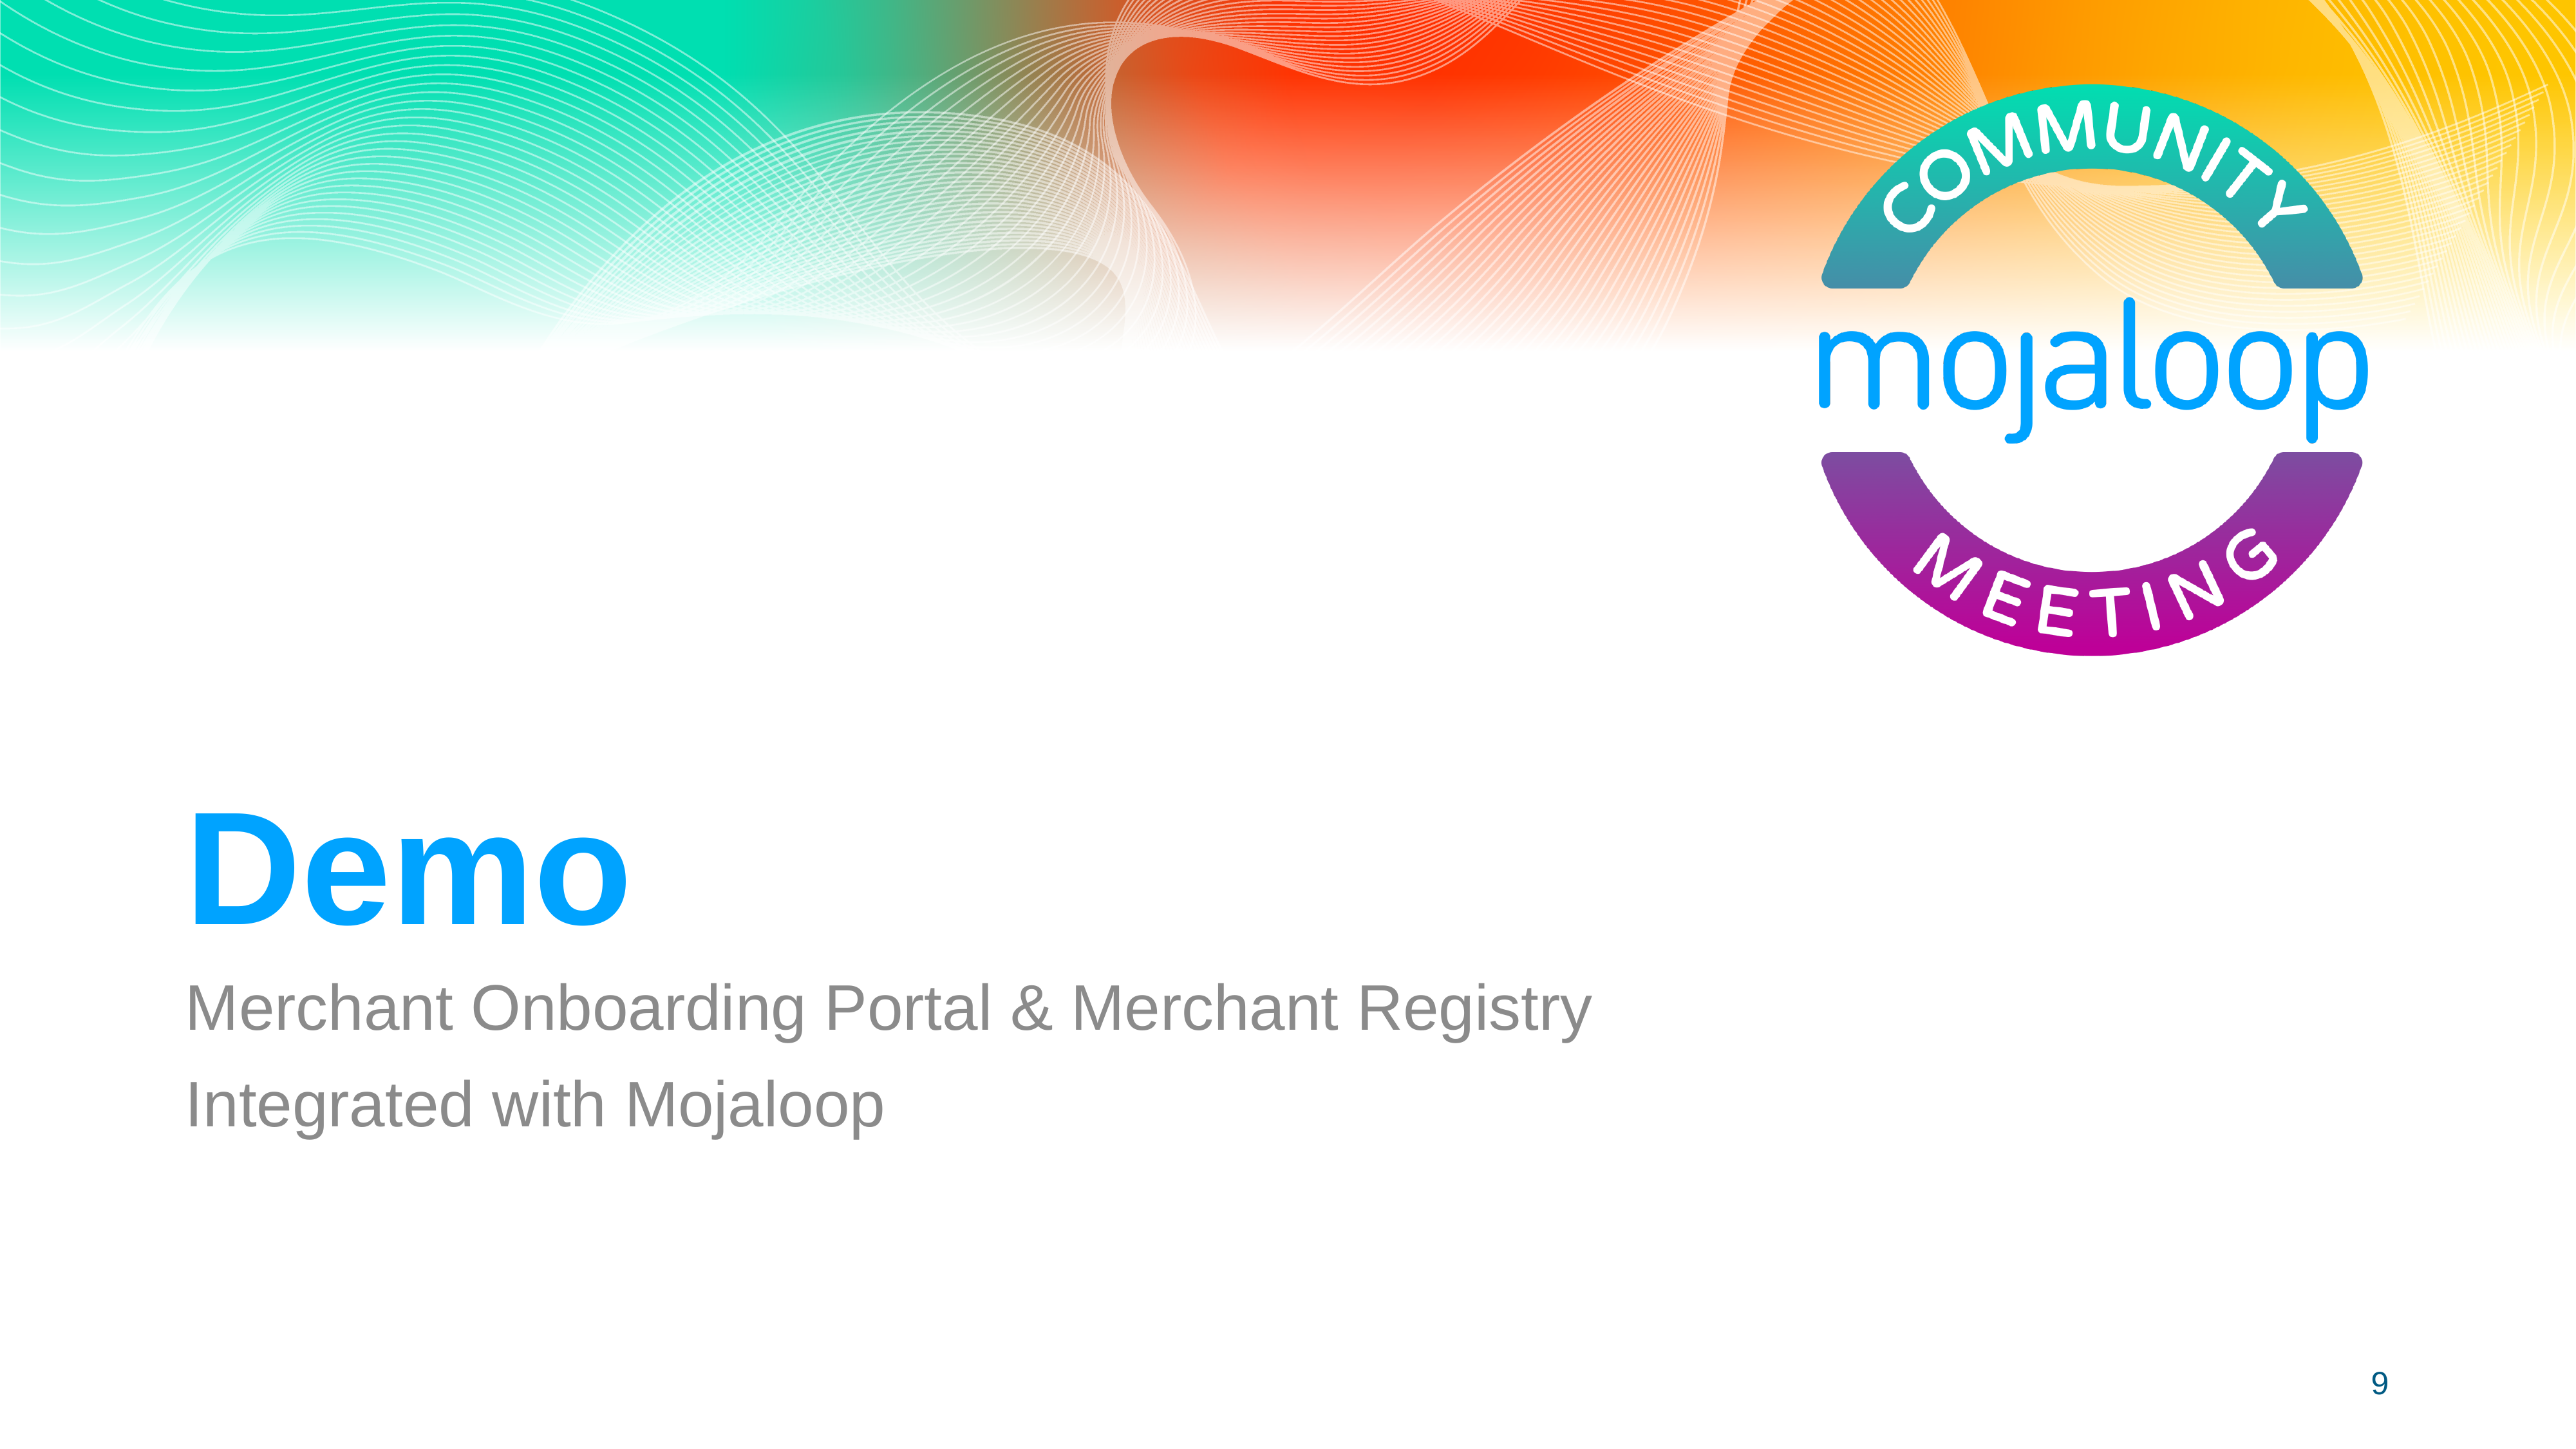

# Demo
Merchant Onboarding Portal & Merchant Registry
Integrated with Mojaloop
9